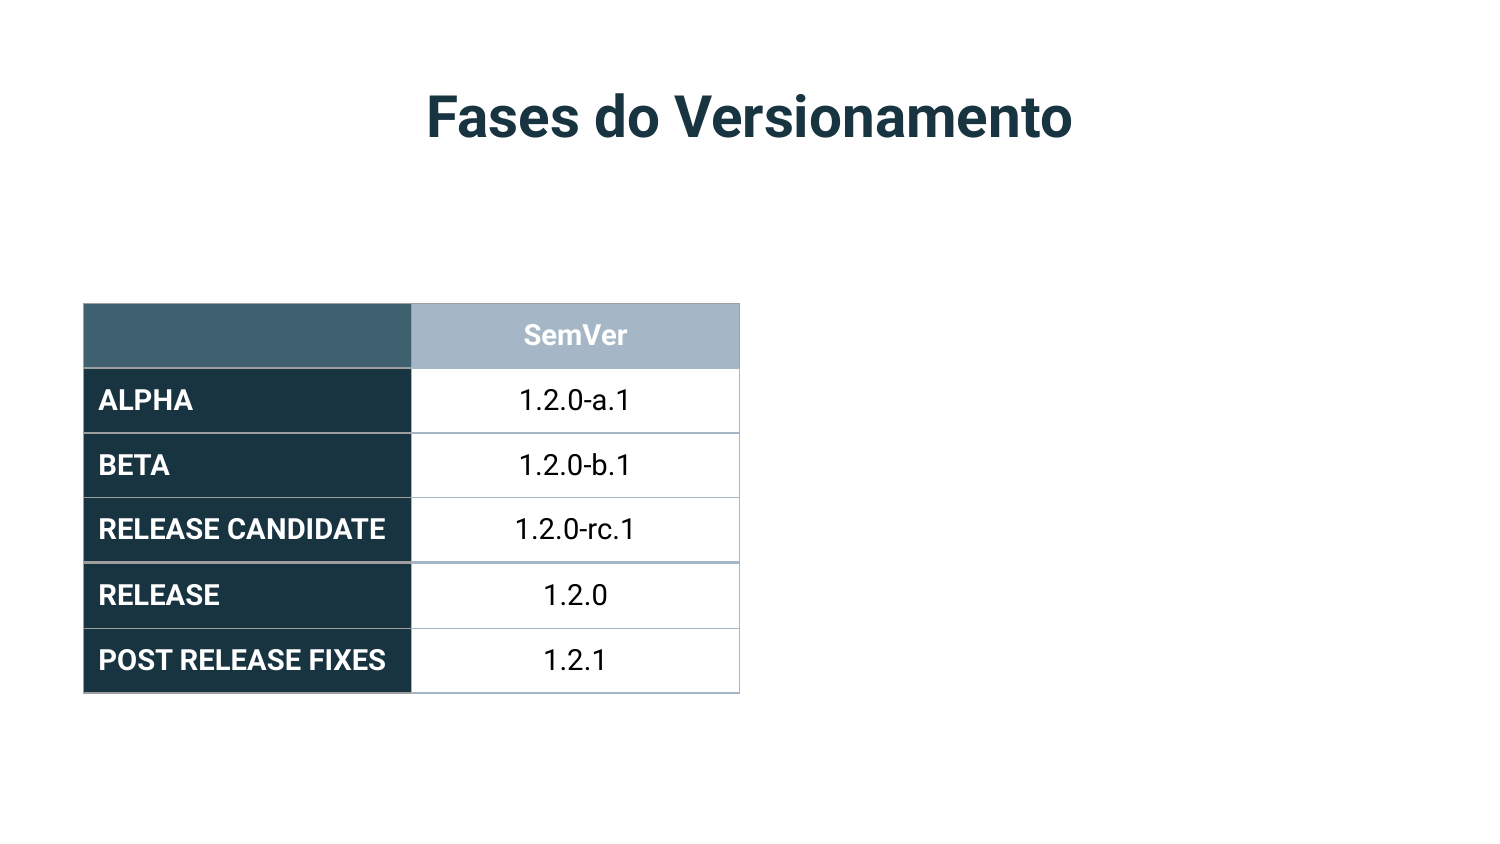

# Fases do Versionamento

|  | SemVer |
| --- | --- |
| ALPHA | 1.2.0-a.1 |
| BETA | 1.2.0-b.1 |
| RELEASE CANDIDATE | 1.2.0-rc.1 |
| RELEASE | 1.2.0 |
| --- | --- |
| POST RELEASE FIXES | 1.2.1 |